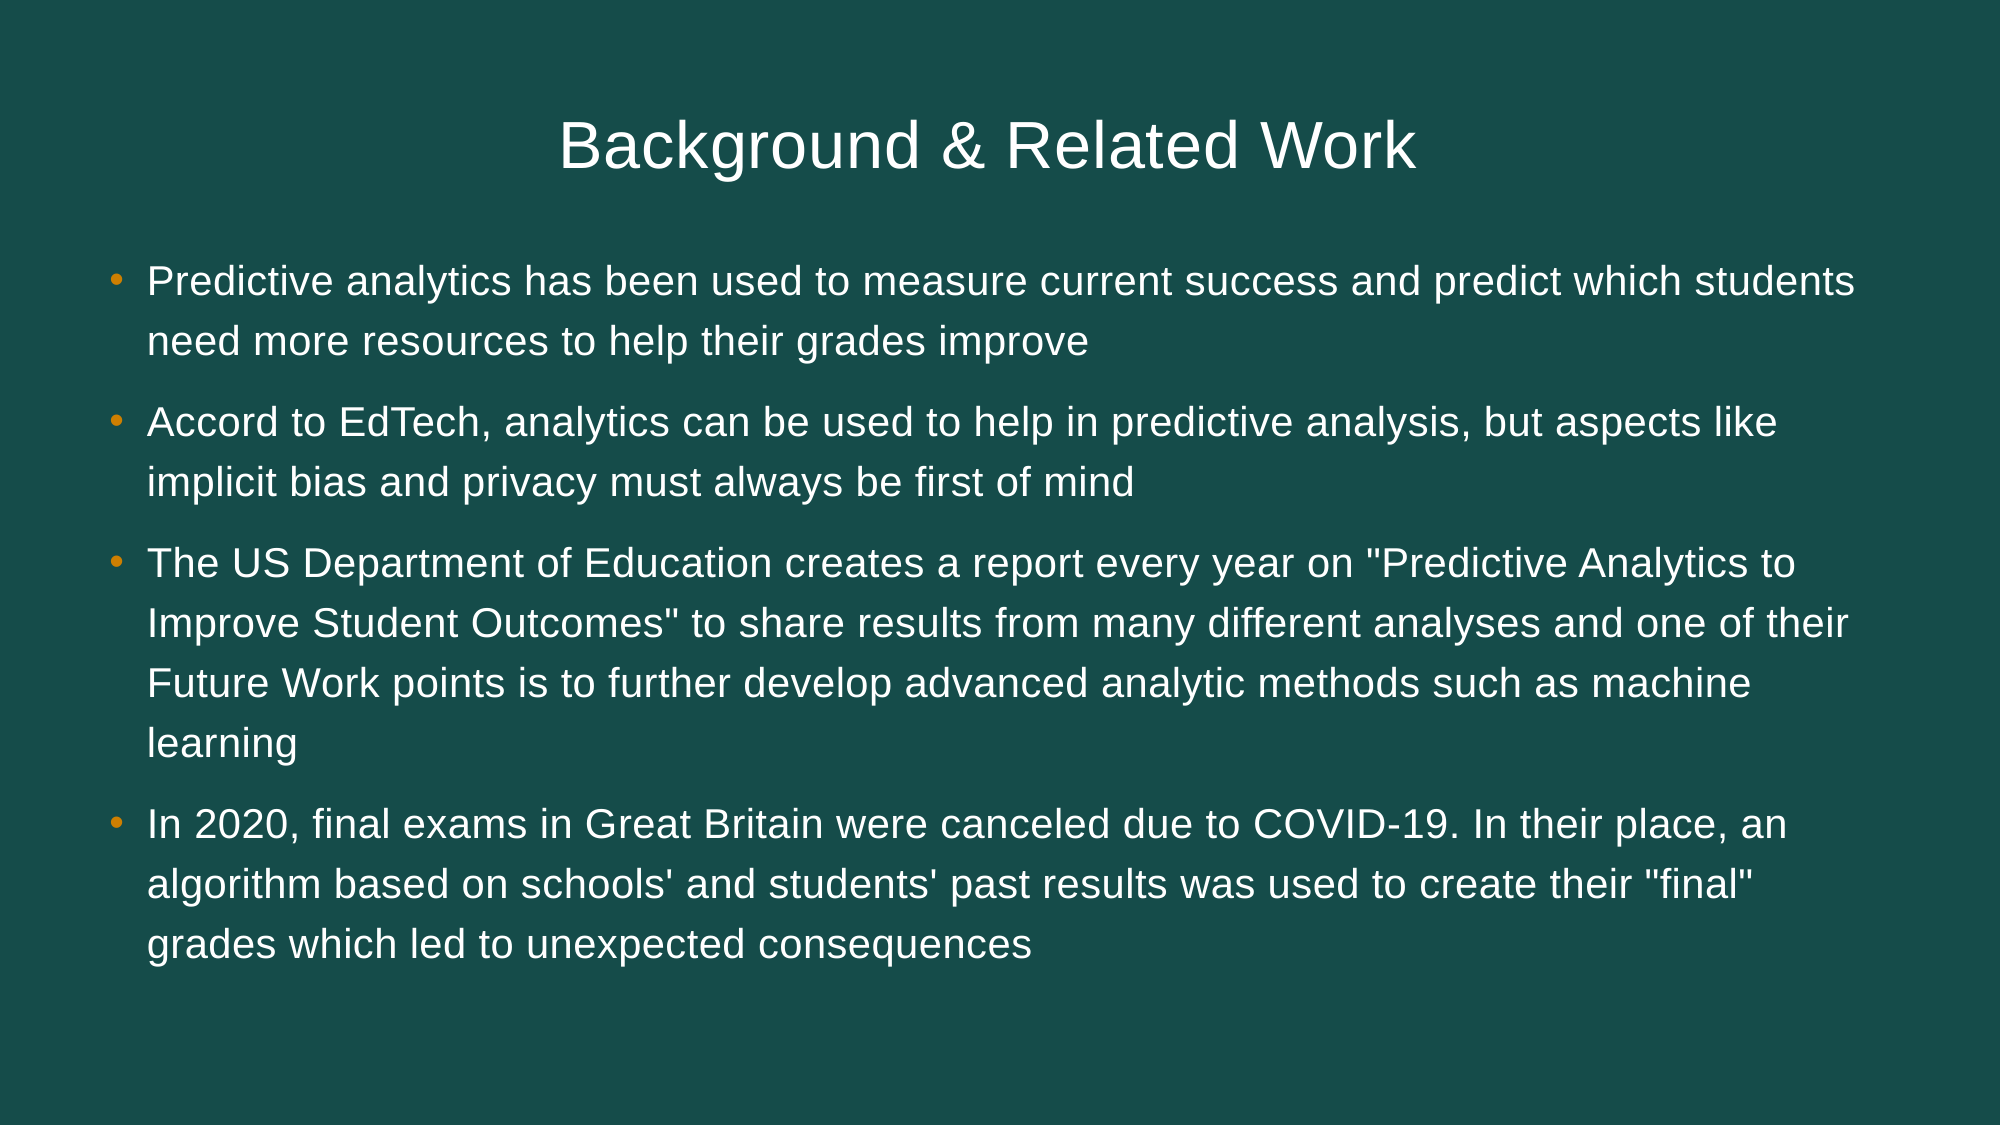

# Background & Related Work
Predictive analytics has been used to measure current success and predict which students need more resources to help their grades improve
Accord to EdTech, analytics can be used to help in predictive analysis, but aspects like implicit bias and privacy must always be first of mind
The US Department of Education creates a report every year on "Predictive Analytics to Improve Student Outcomes" to share results from many different analyses and one of their Future Work points is to further develop advanced analytic methods such as machine learning
In 2020, final exams in Great Britain were canceled due to COVID-19. In their place, an algorithm based on schools' and students' past results was used to create their "final" grades which led to unexpected consequences